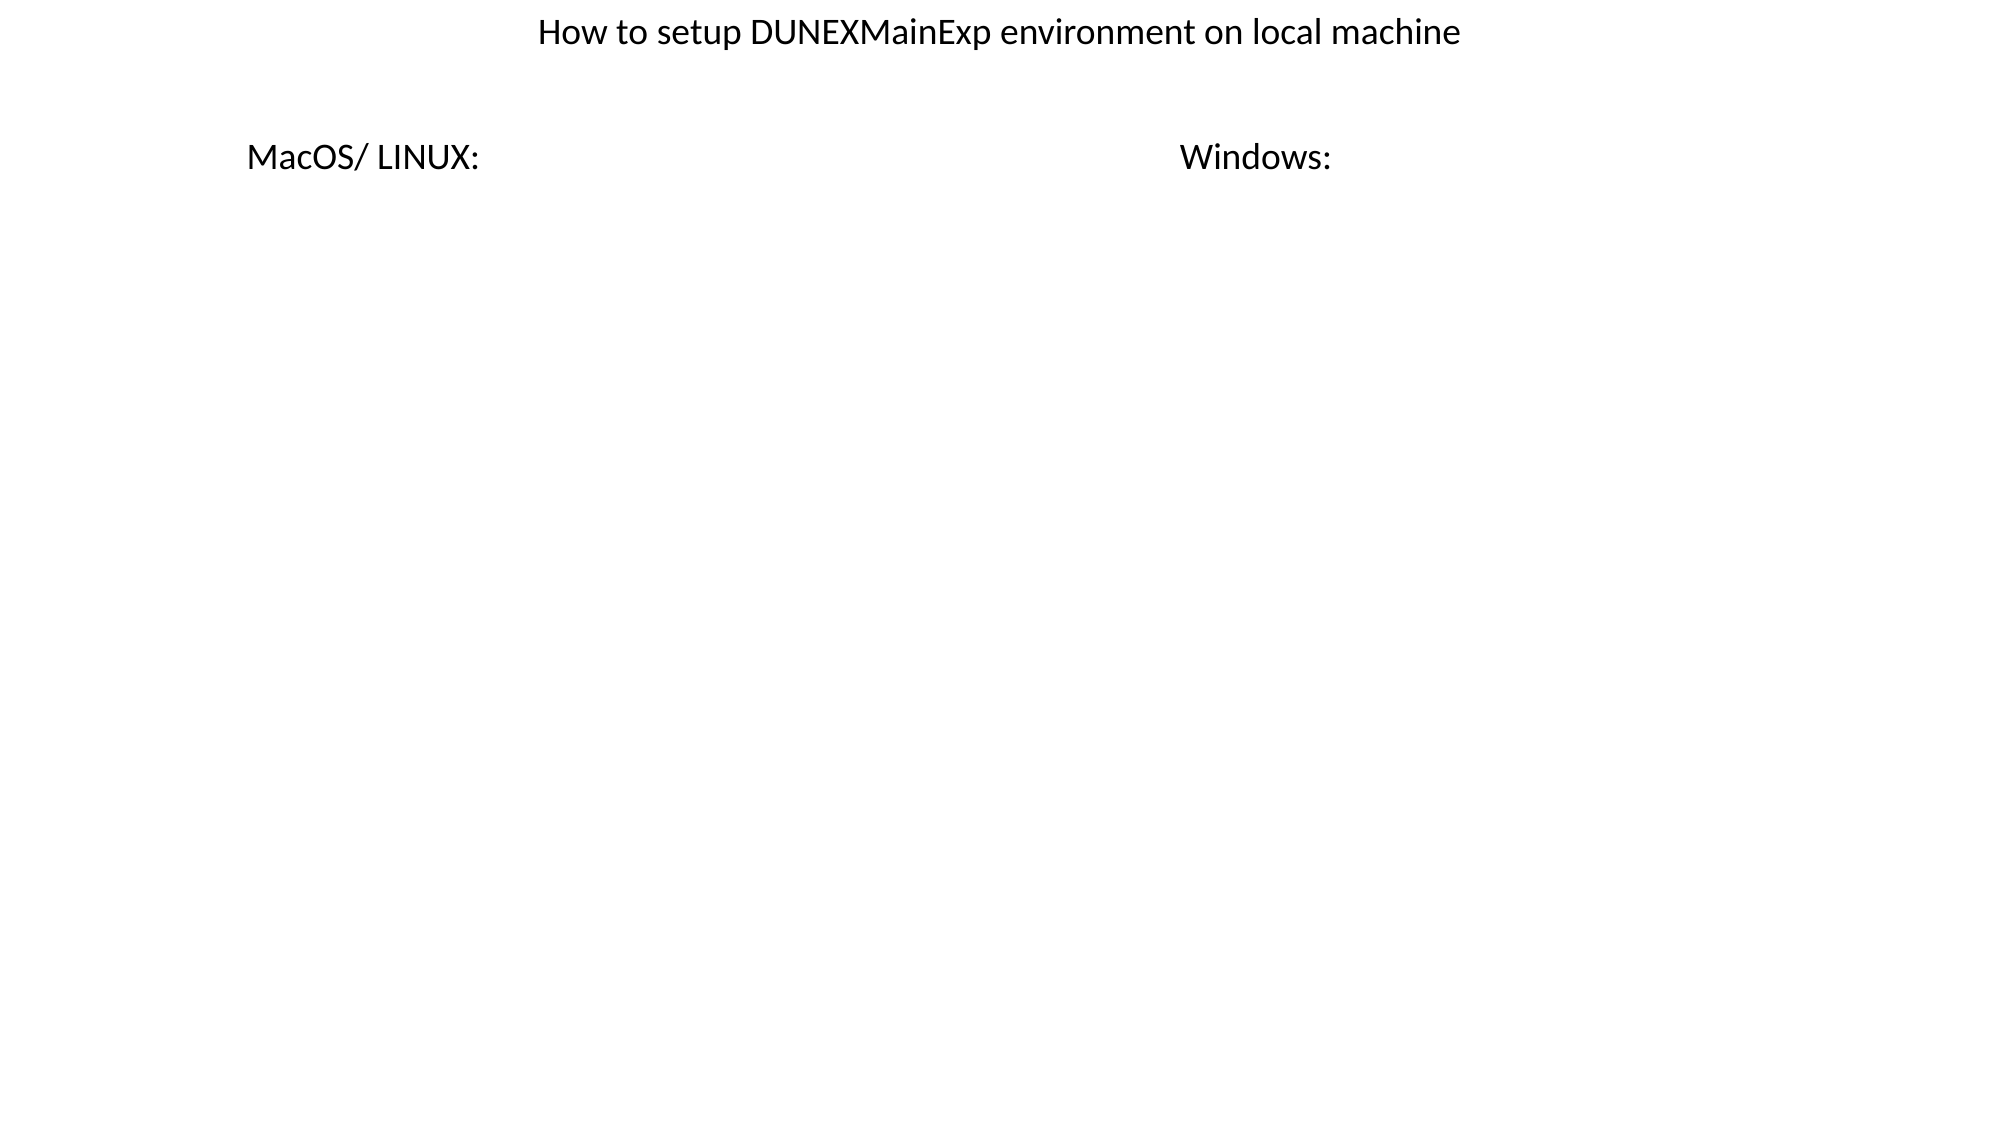

How to setup DUNEXMainExp environment on local machine
MacOS/ LINUX:
Windows: